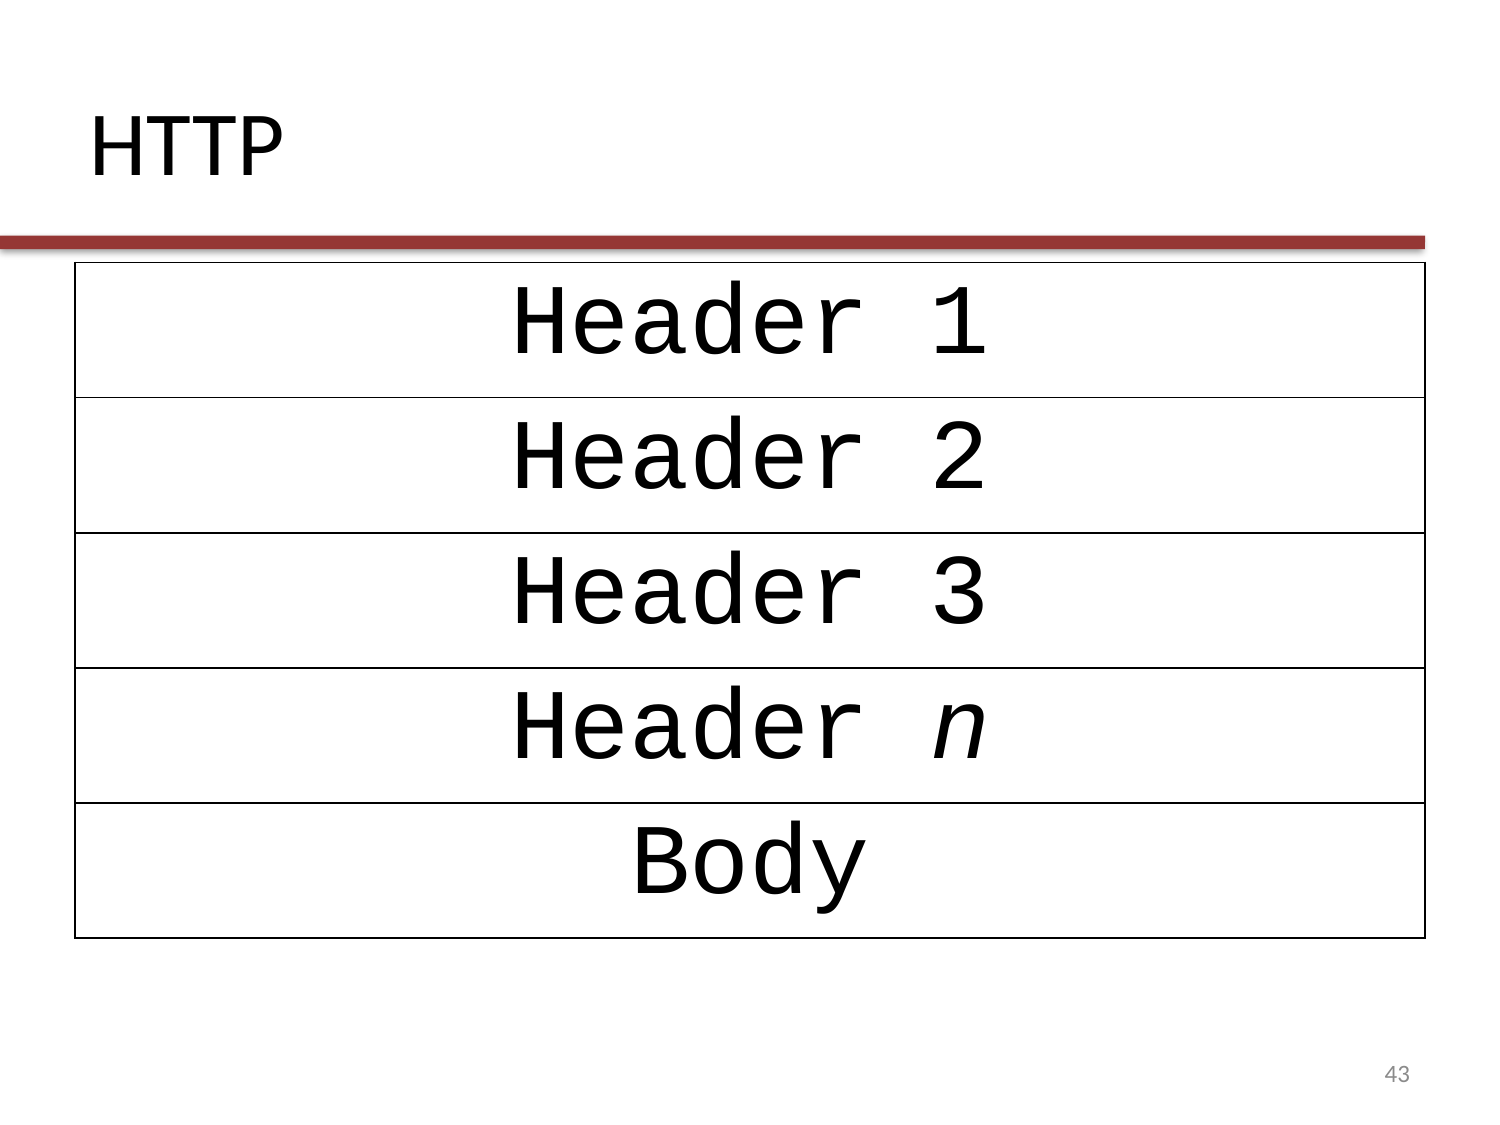

HTTP
| Header 1 |
| --- |
| Header 2 |
| Header 3 |
| Header n |
| Body |
43